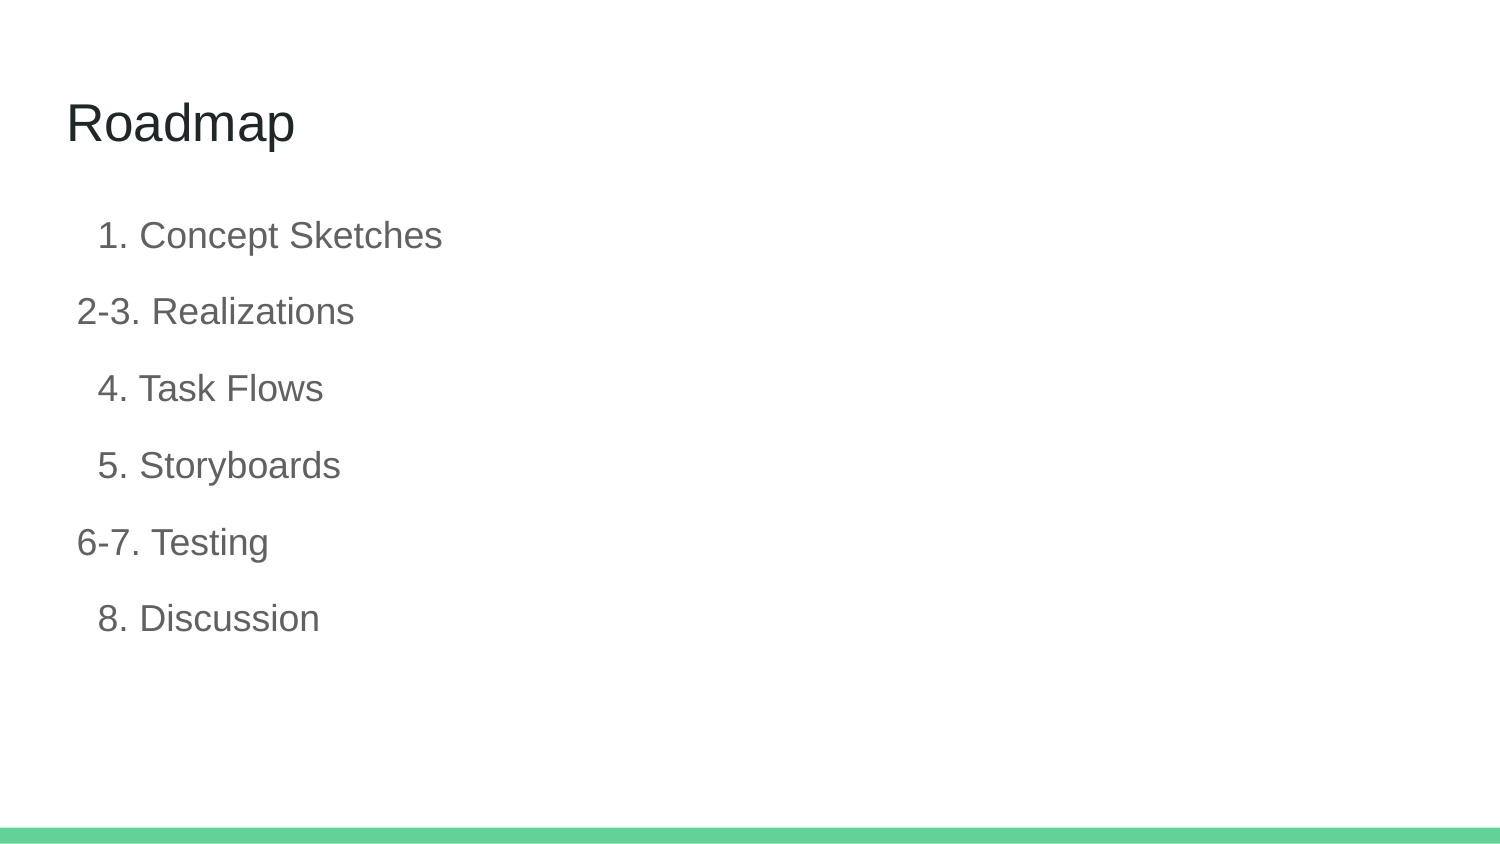

# Roadmap
   1. Concept Sketches
 2-3. Realizations
   4. Task Flows
   5. Storyboards
 6-7. Testing
   8. Discussion